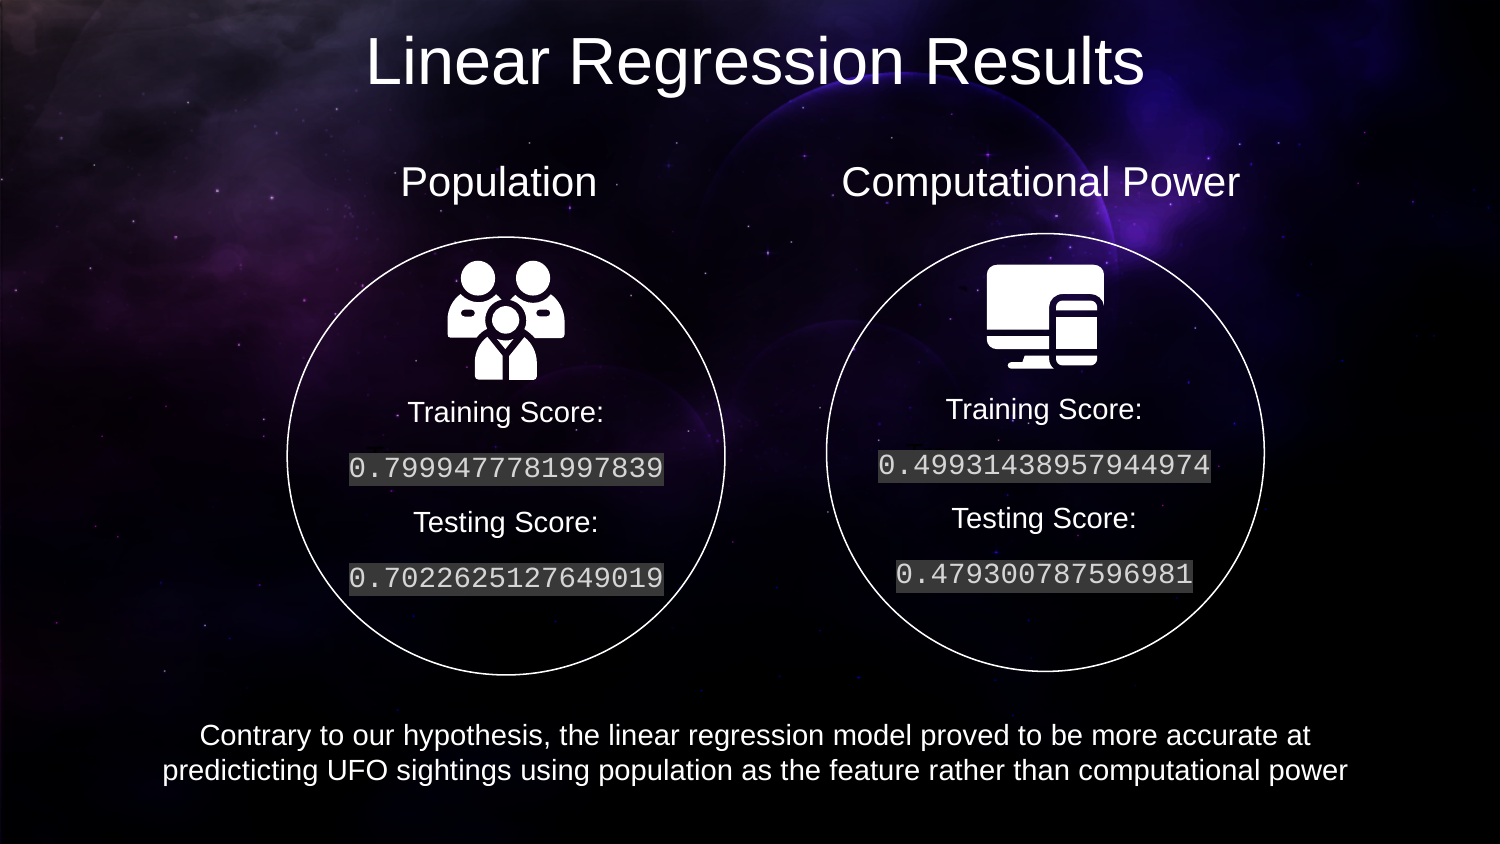

# Linear Regression Results
Population
Computational Power
Tra
Tra

Training Score:

0.49931438957944974

Testing Score:

0.479300787596981

Training Score:

0.7999477781997839

Testing Score:

0.7022625127649019

Contrary to our hypothesis, the linear regression model proved to be more accurate at predicticting UFO sightings using population as the feature rather than computational power